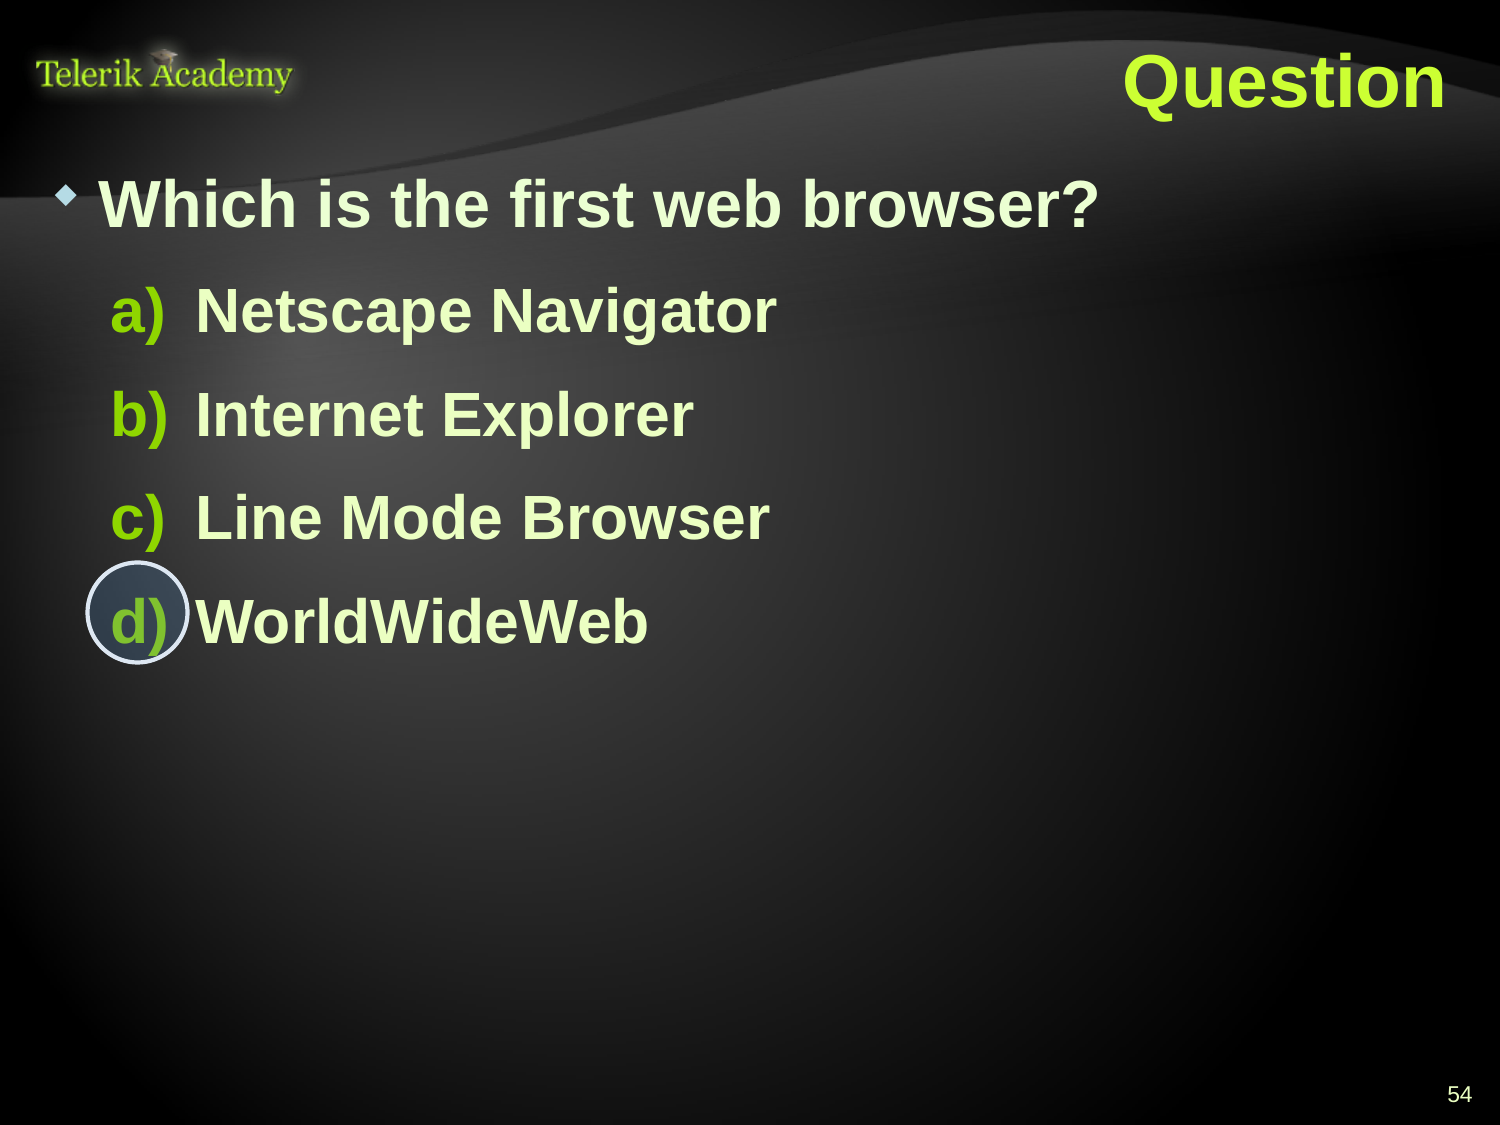

# Question
Which is the first web browser?
Netscape Navigator
Internet Explorer
Line Mode Browser
WorldWideWeb

54